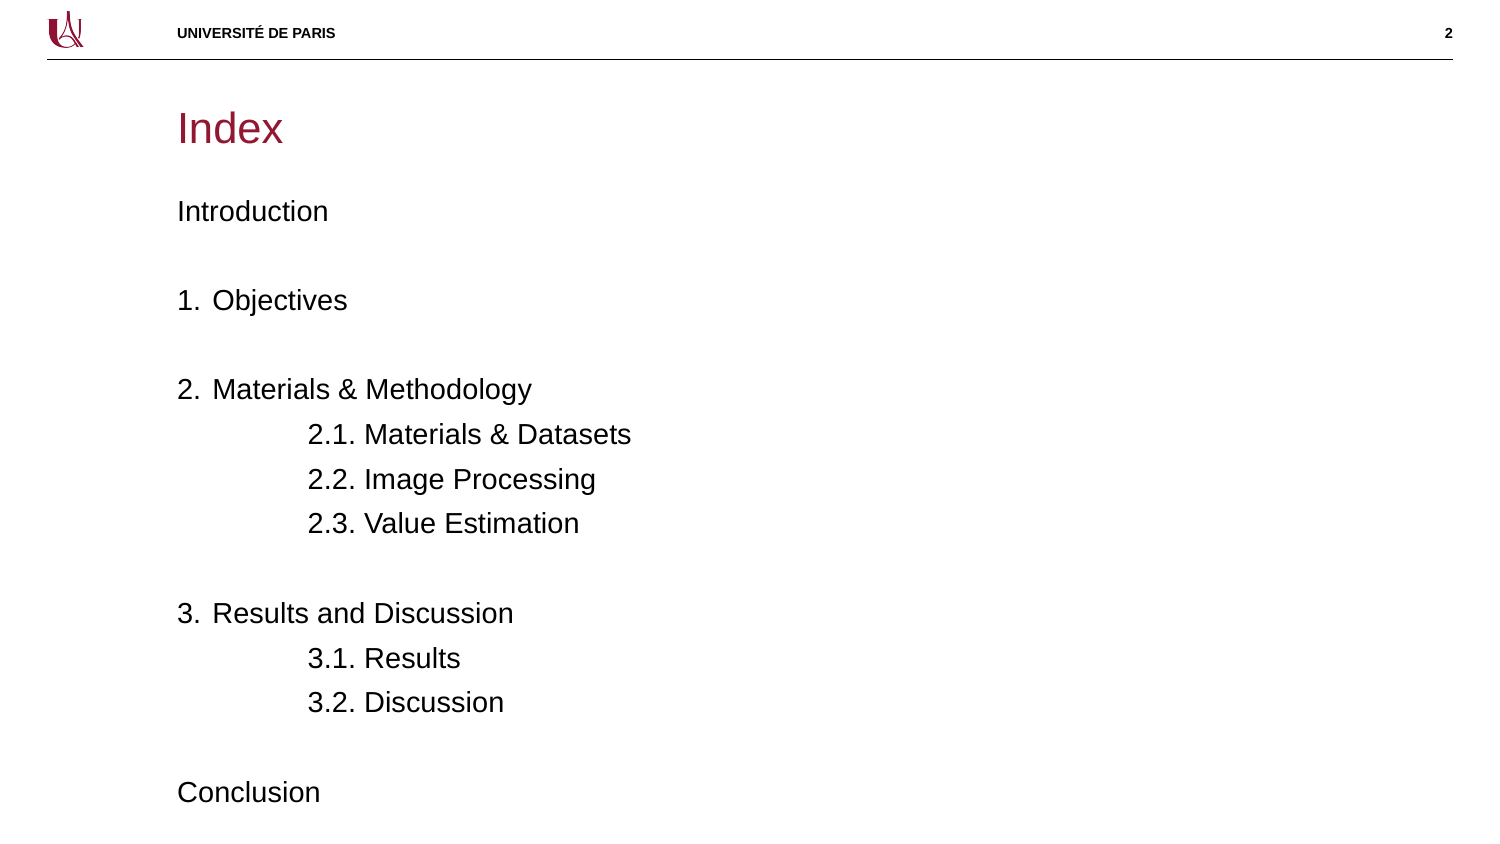

Index
Introduction

Objectives

Materials & Methodology
	2.1. Materials & Datasets
	2.2. Image Processing
	2.3. Value Estimation

Results and Discussion
	3.1. Results
	3.2. Discussion

Conclusion